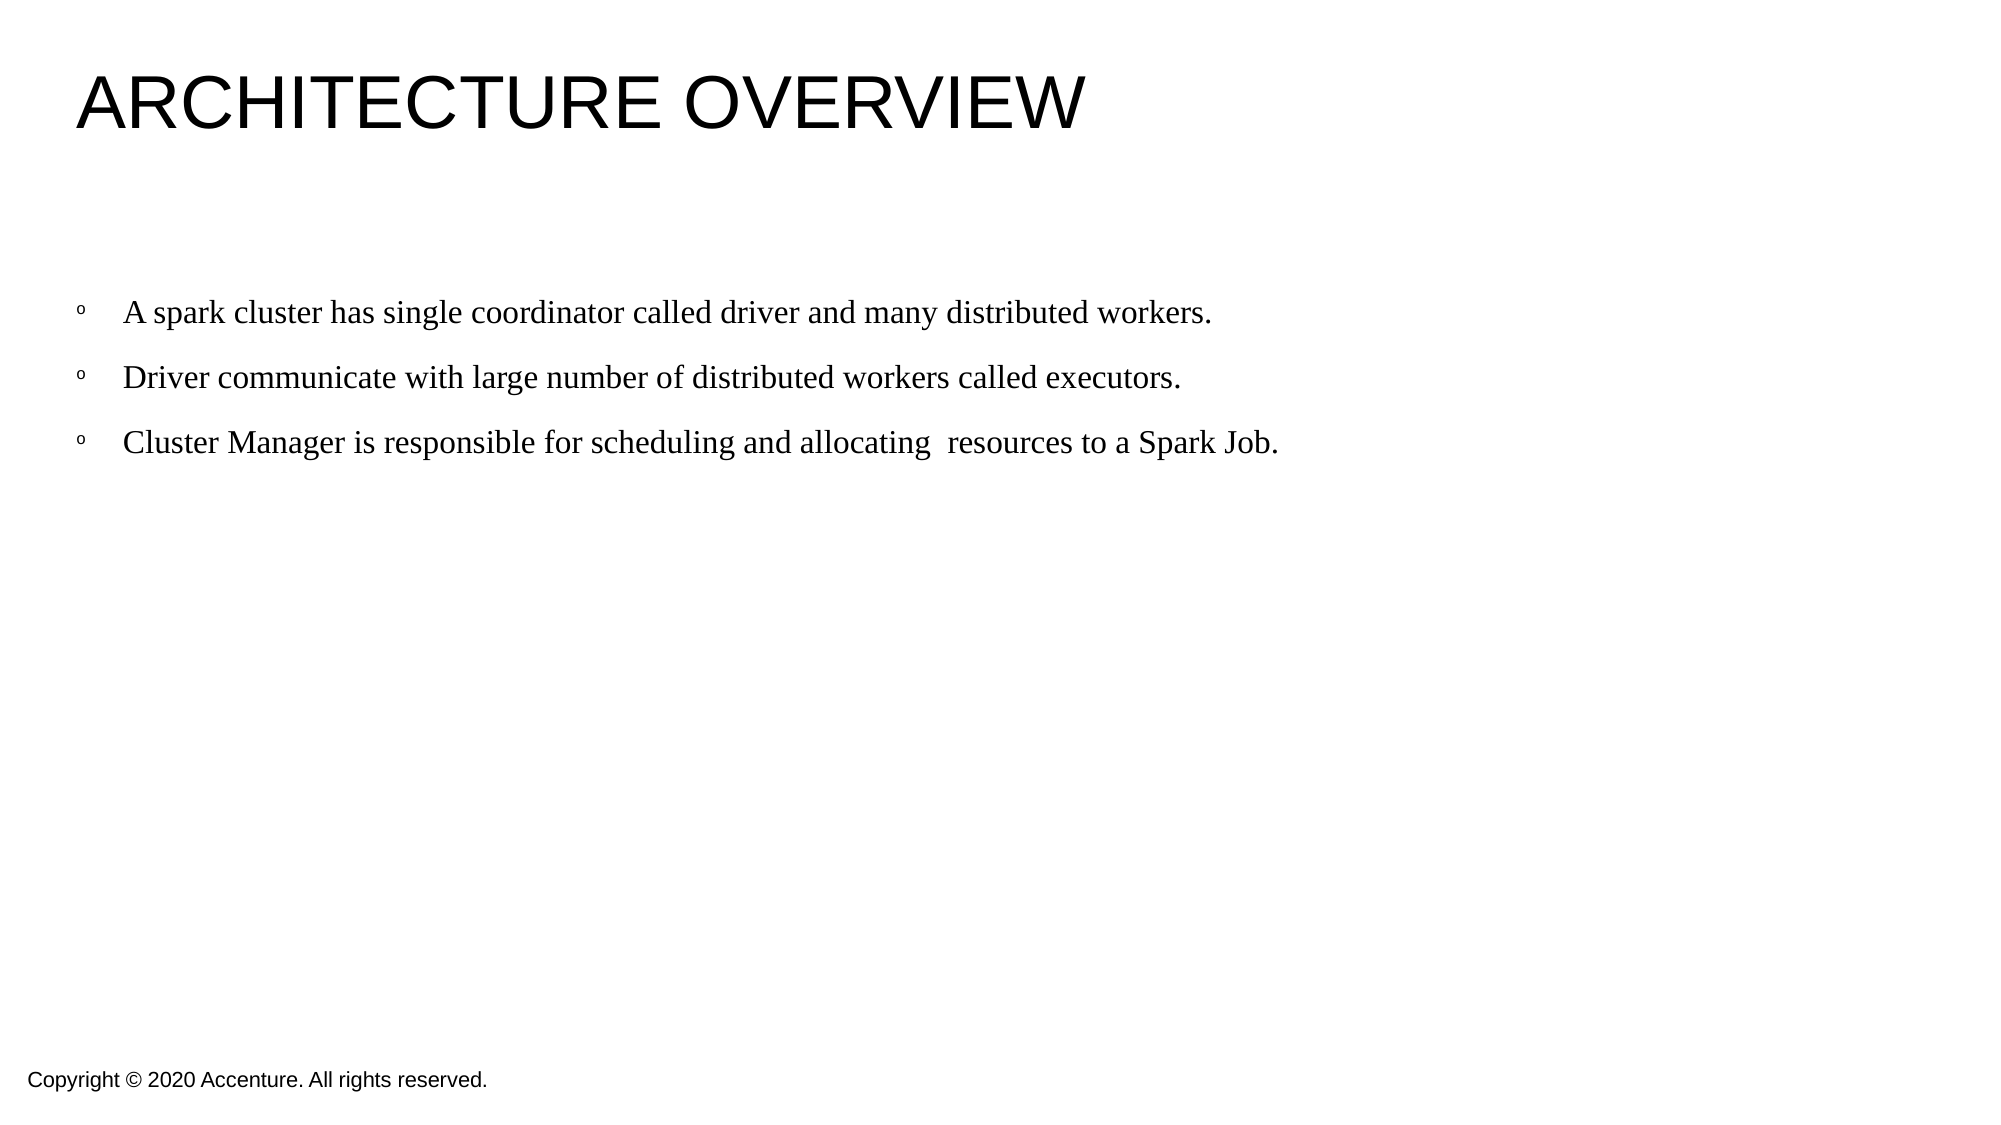

# Architecture Overview

A spark cluster has single coordinator called driver and many distributed workers.
Driver communicate with large number of distributed workers called executors.
Cluster Manager is responsible for scheduling and allocating  resources to a Spark Job.